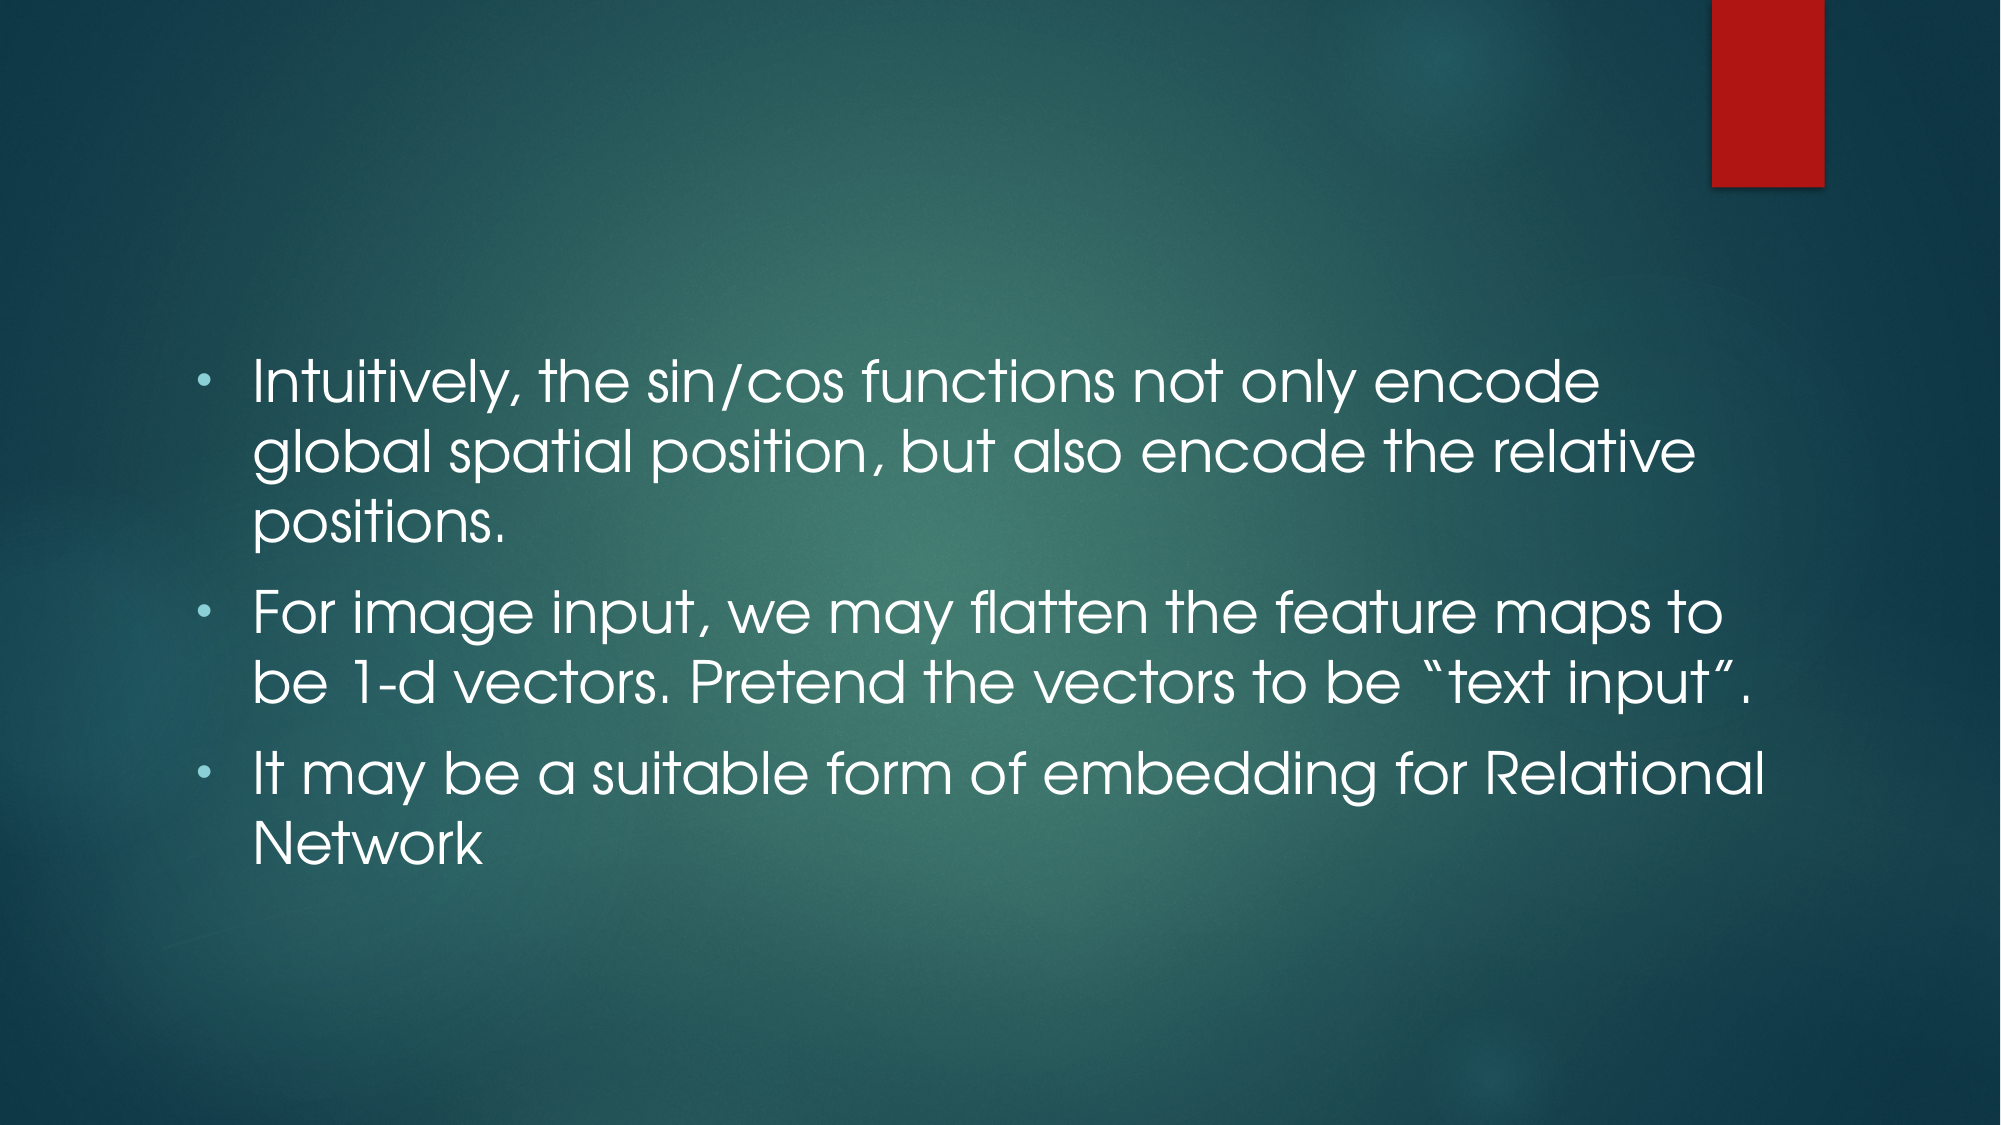

#
Intuitively, the sin/cos functions not only encode global spatial position, but also encode the relative positions.
For image input, we may flatten the feature maps to be 1-d vectors. Pretend the vectors to be “text input”.
It may be a suitable form of embedding for Relational Network